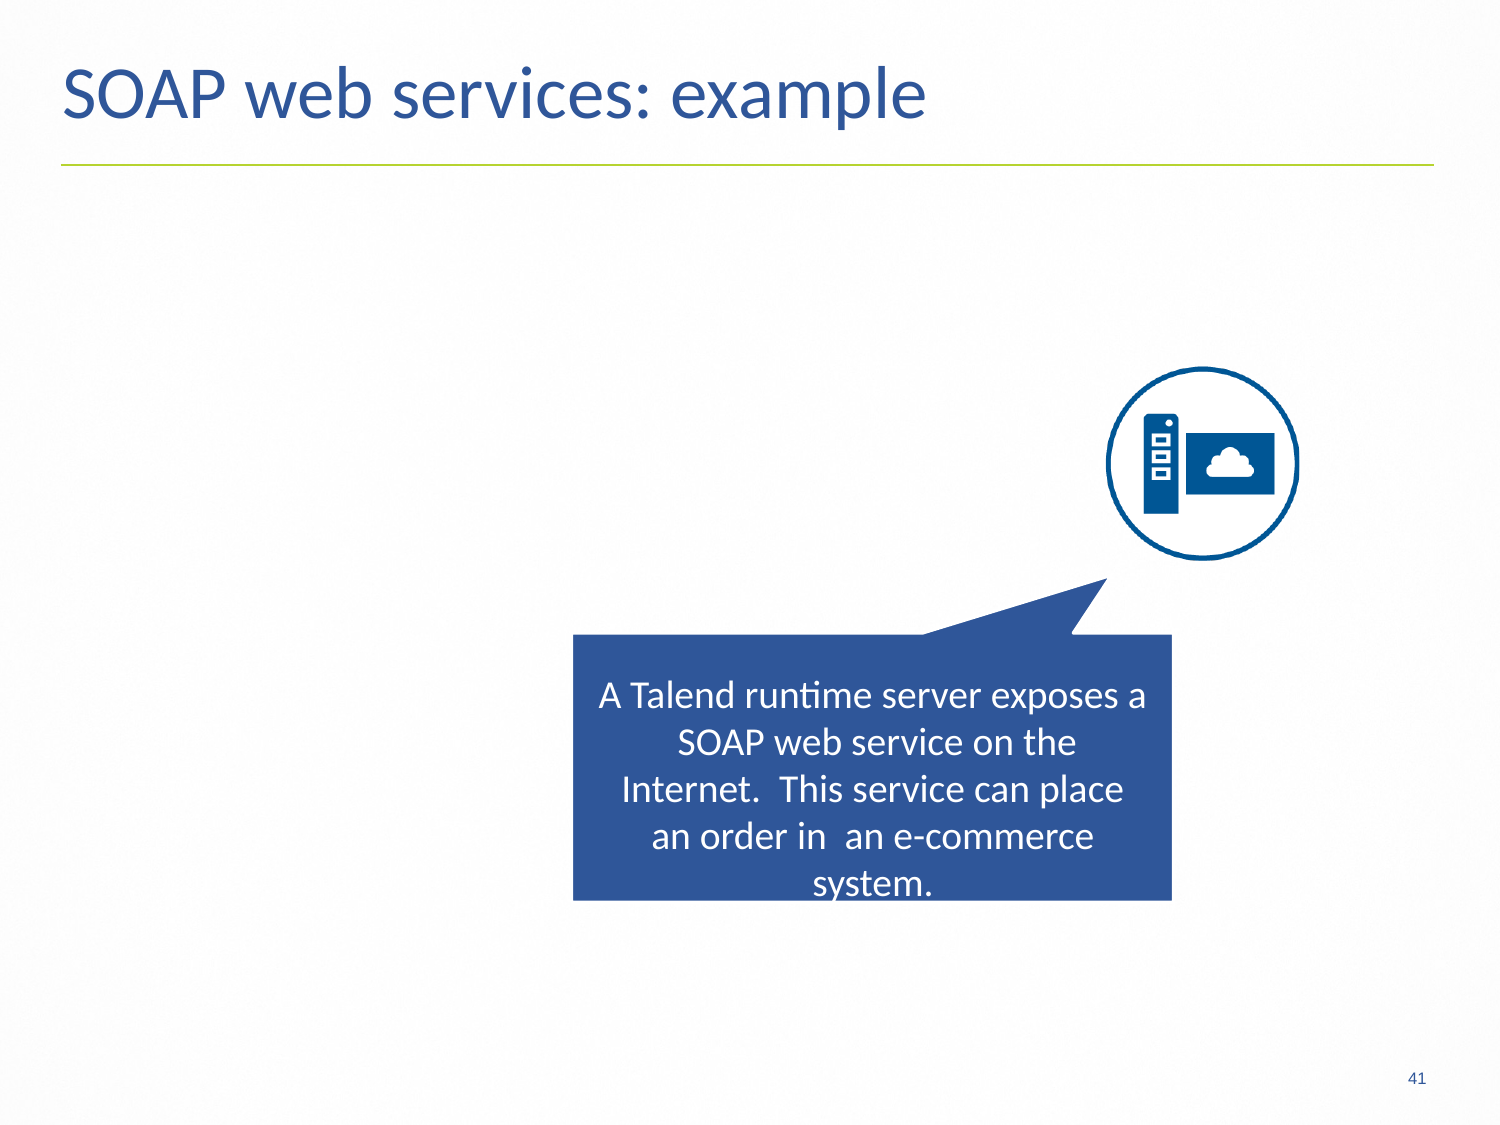

# SOAP web services: example

A Talend runtime server exposes a  SOAP web service on the Internet.  This service can place an order in  an e-commerce system.
41